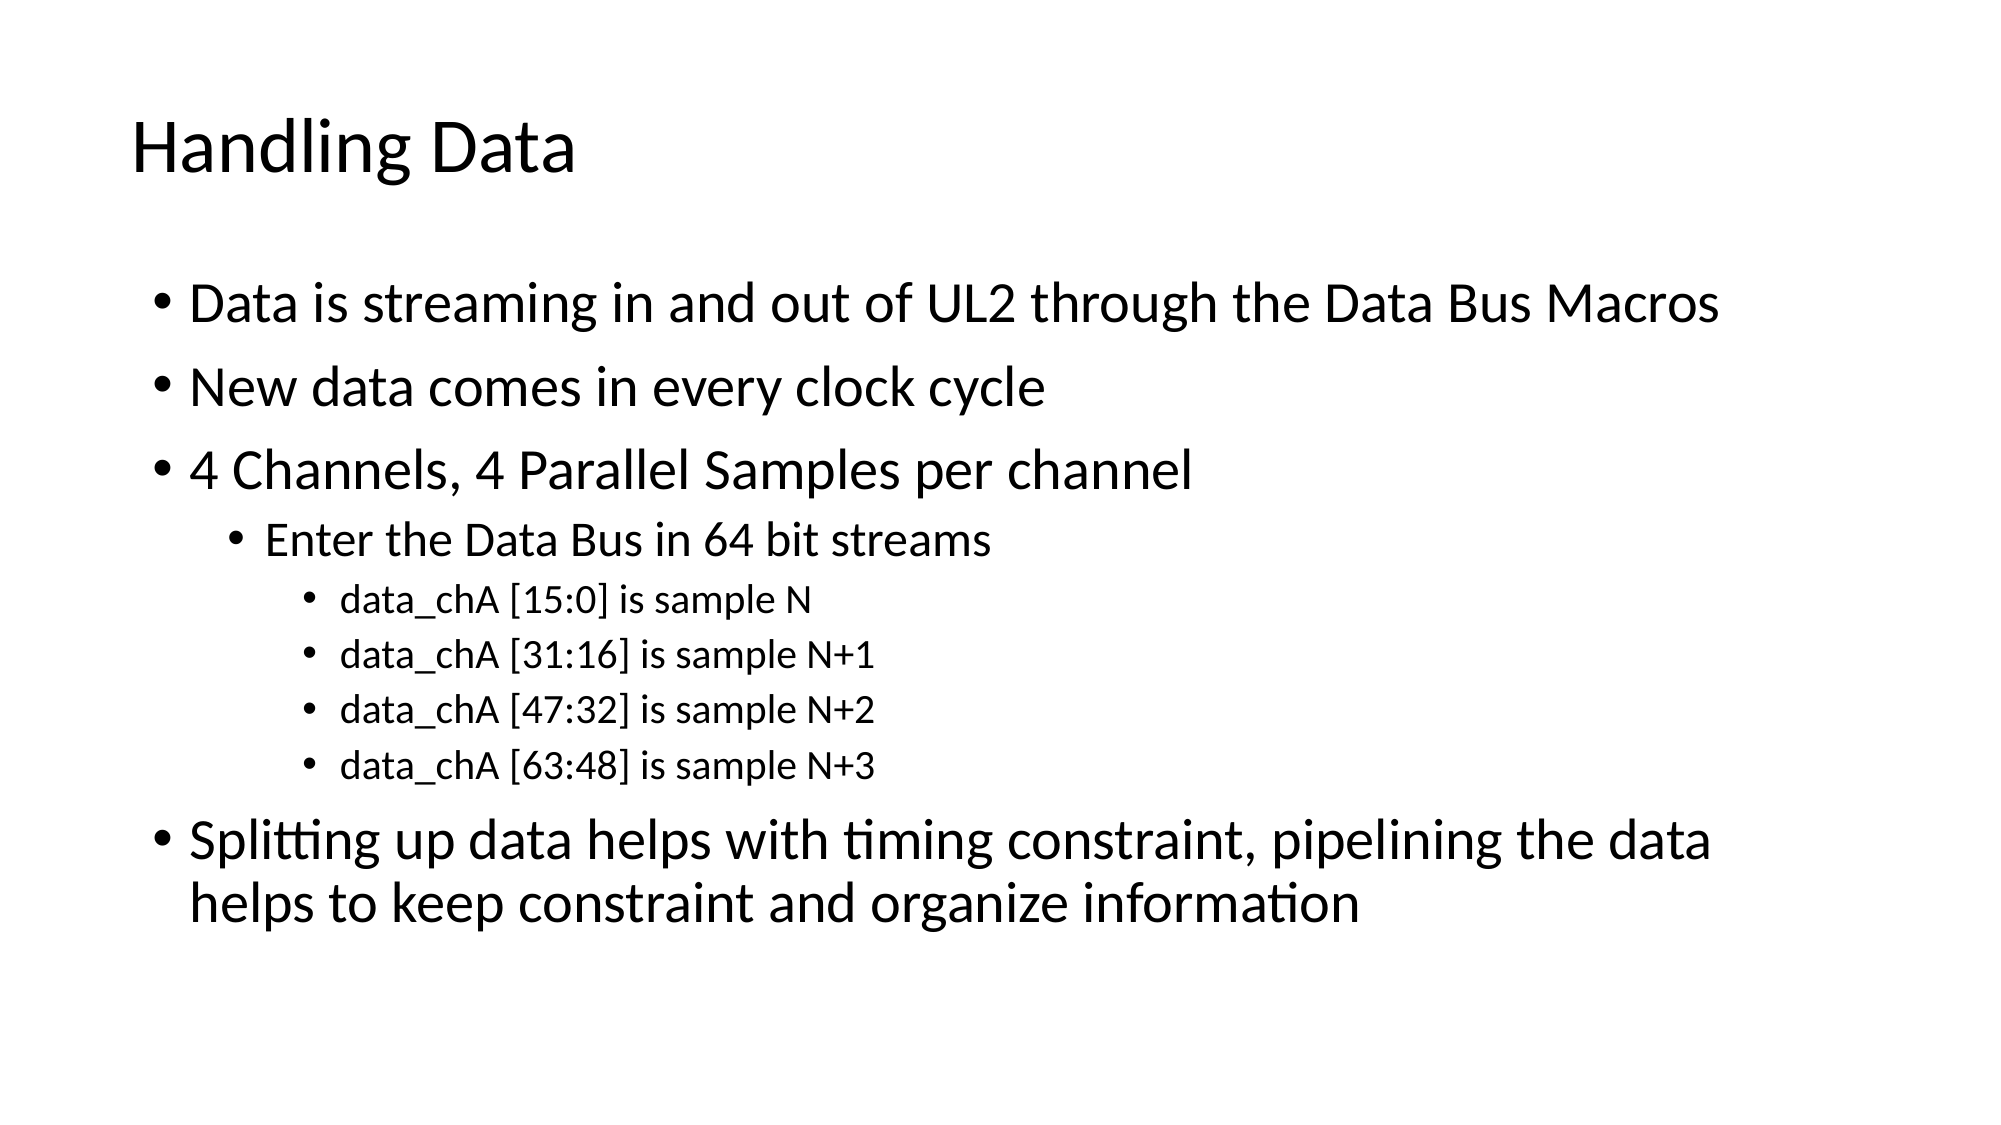

# Handling Data
Data is streaming in and out of UL2 through the Data Bus Macros
New data comes in every clock cycle
4 Channels, 4 Parallel Samples per channel
Enter the Data Bus in 64 bit streams
data_chA [15:0] is sample N
data_chA [31:16] is sample N+1
data_chA [47:32] is sample N+2
data_chA [63:48] is sample N+3
Splitting up data helps with timing constraint, pipelining the data helps to keep constraint and organize information